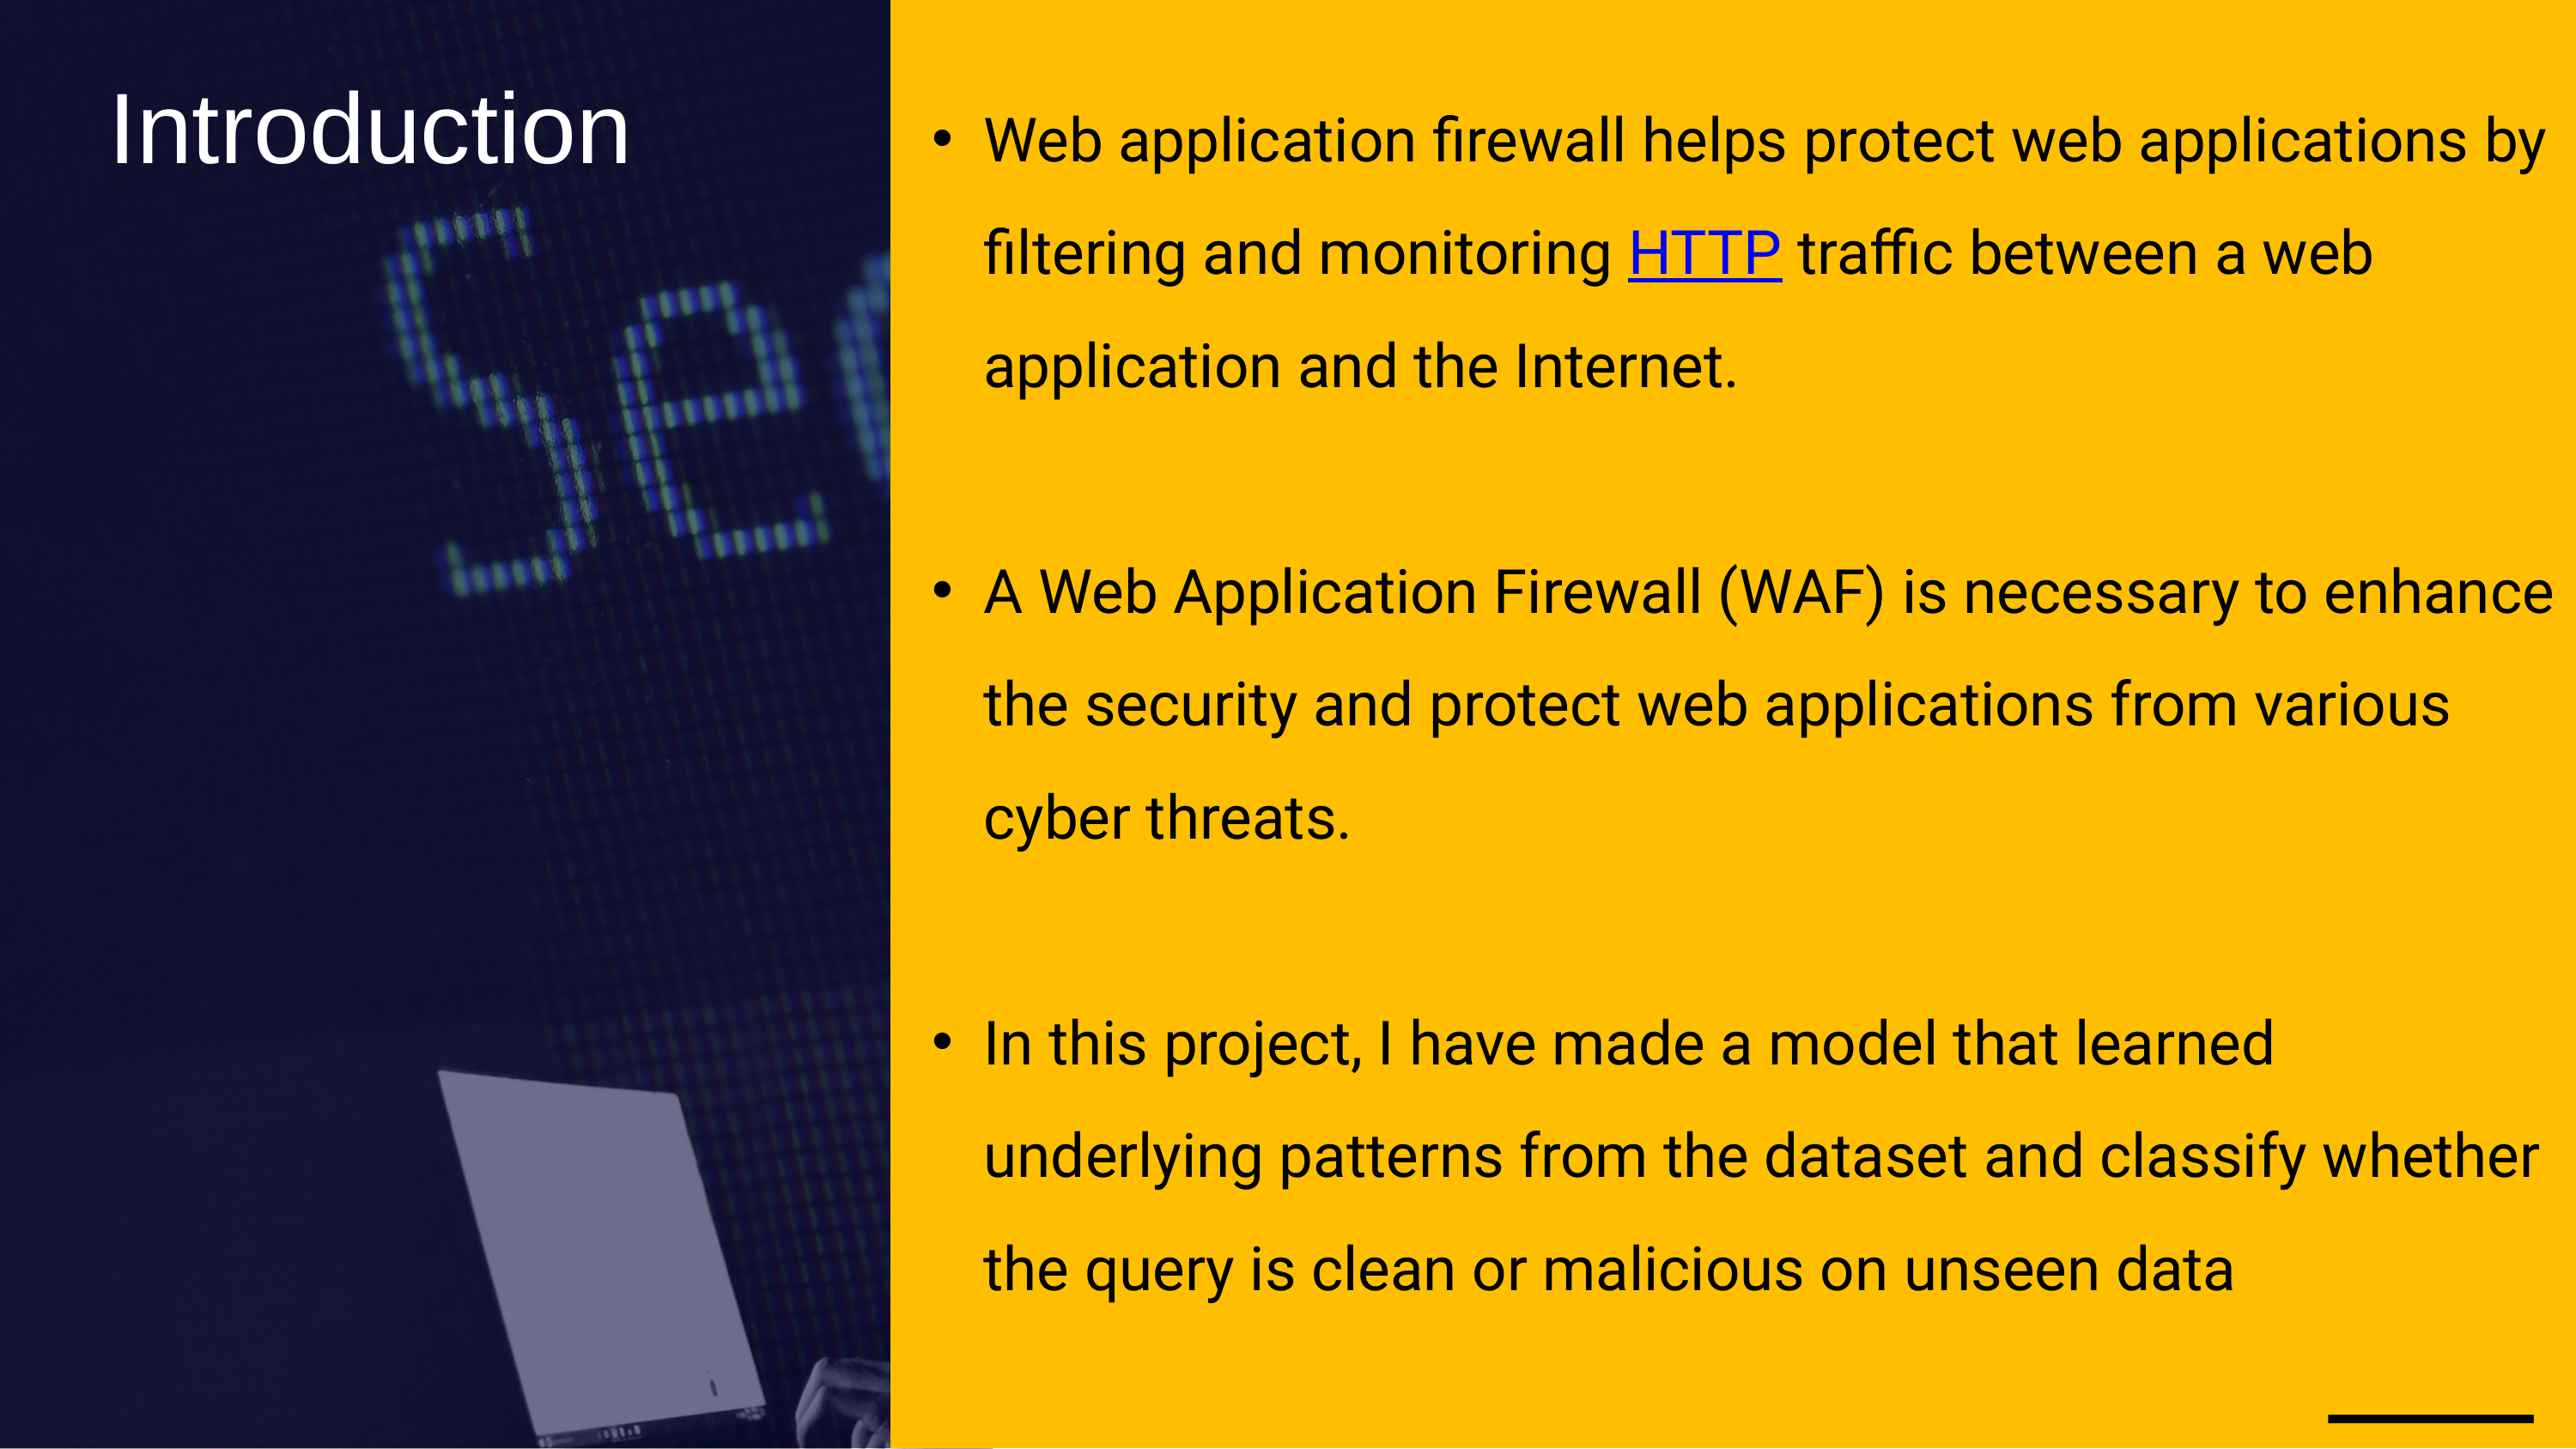

Introduction
Web application firewall helps protect web applications by filtering and monitoring HTTP traffic between a web application and the Internet.

A Web Application Firewall (WAF) is necessary to enhance the security and protect web applications from various cyber threats.

In this project, I have made a model that learned underlying patterns from the dataset and classify whether the query is clean or malicious on unseen data